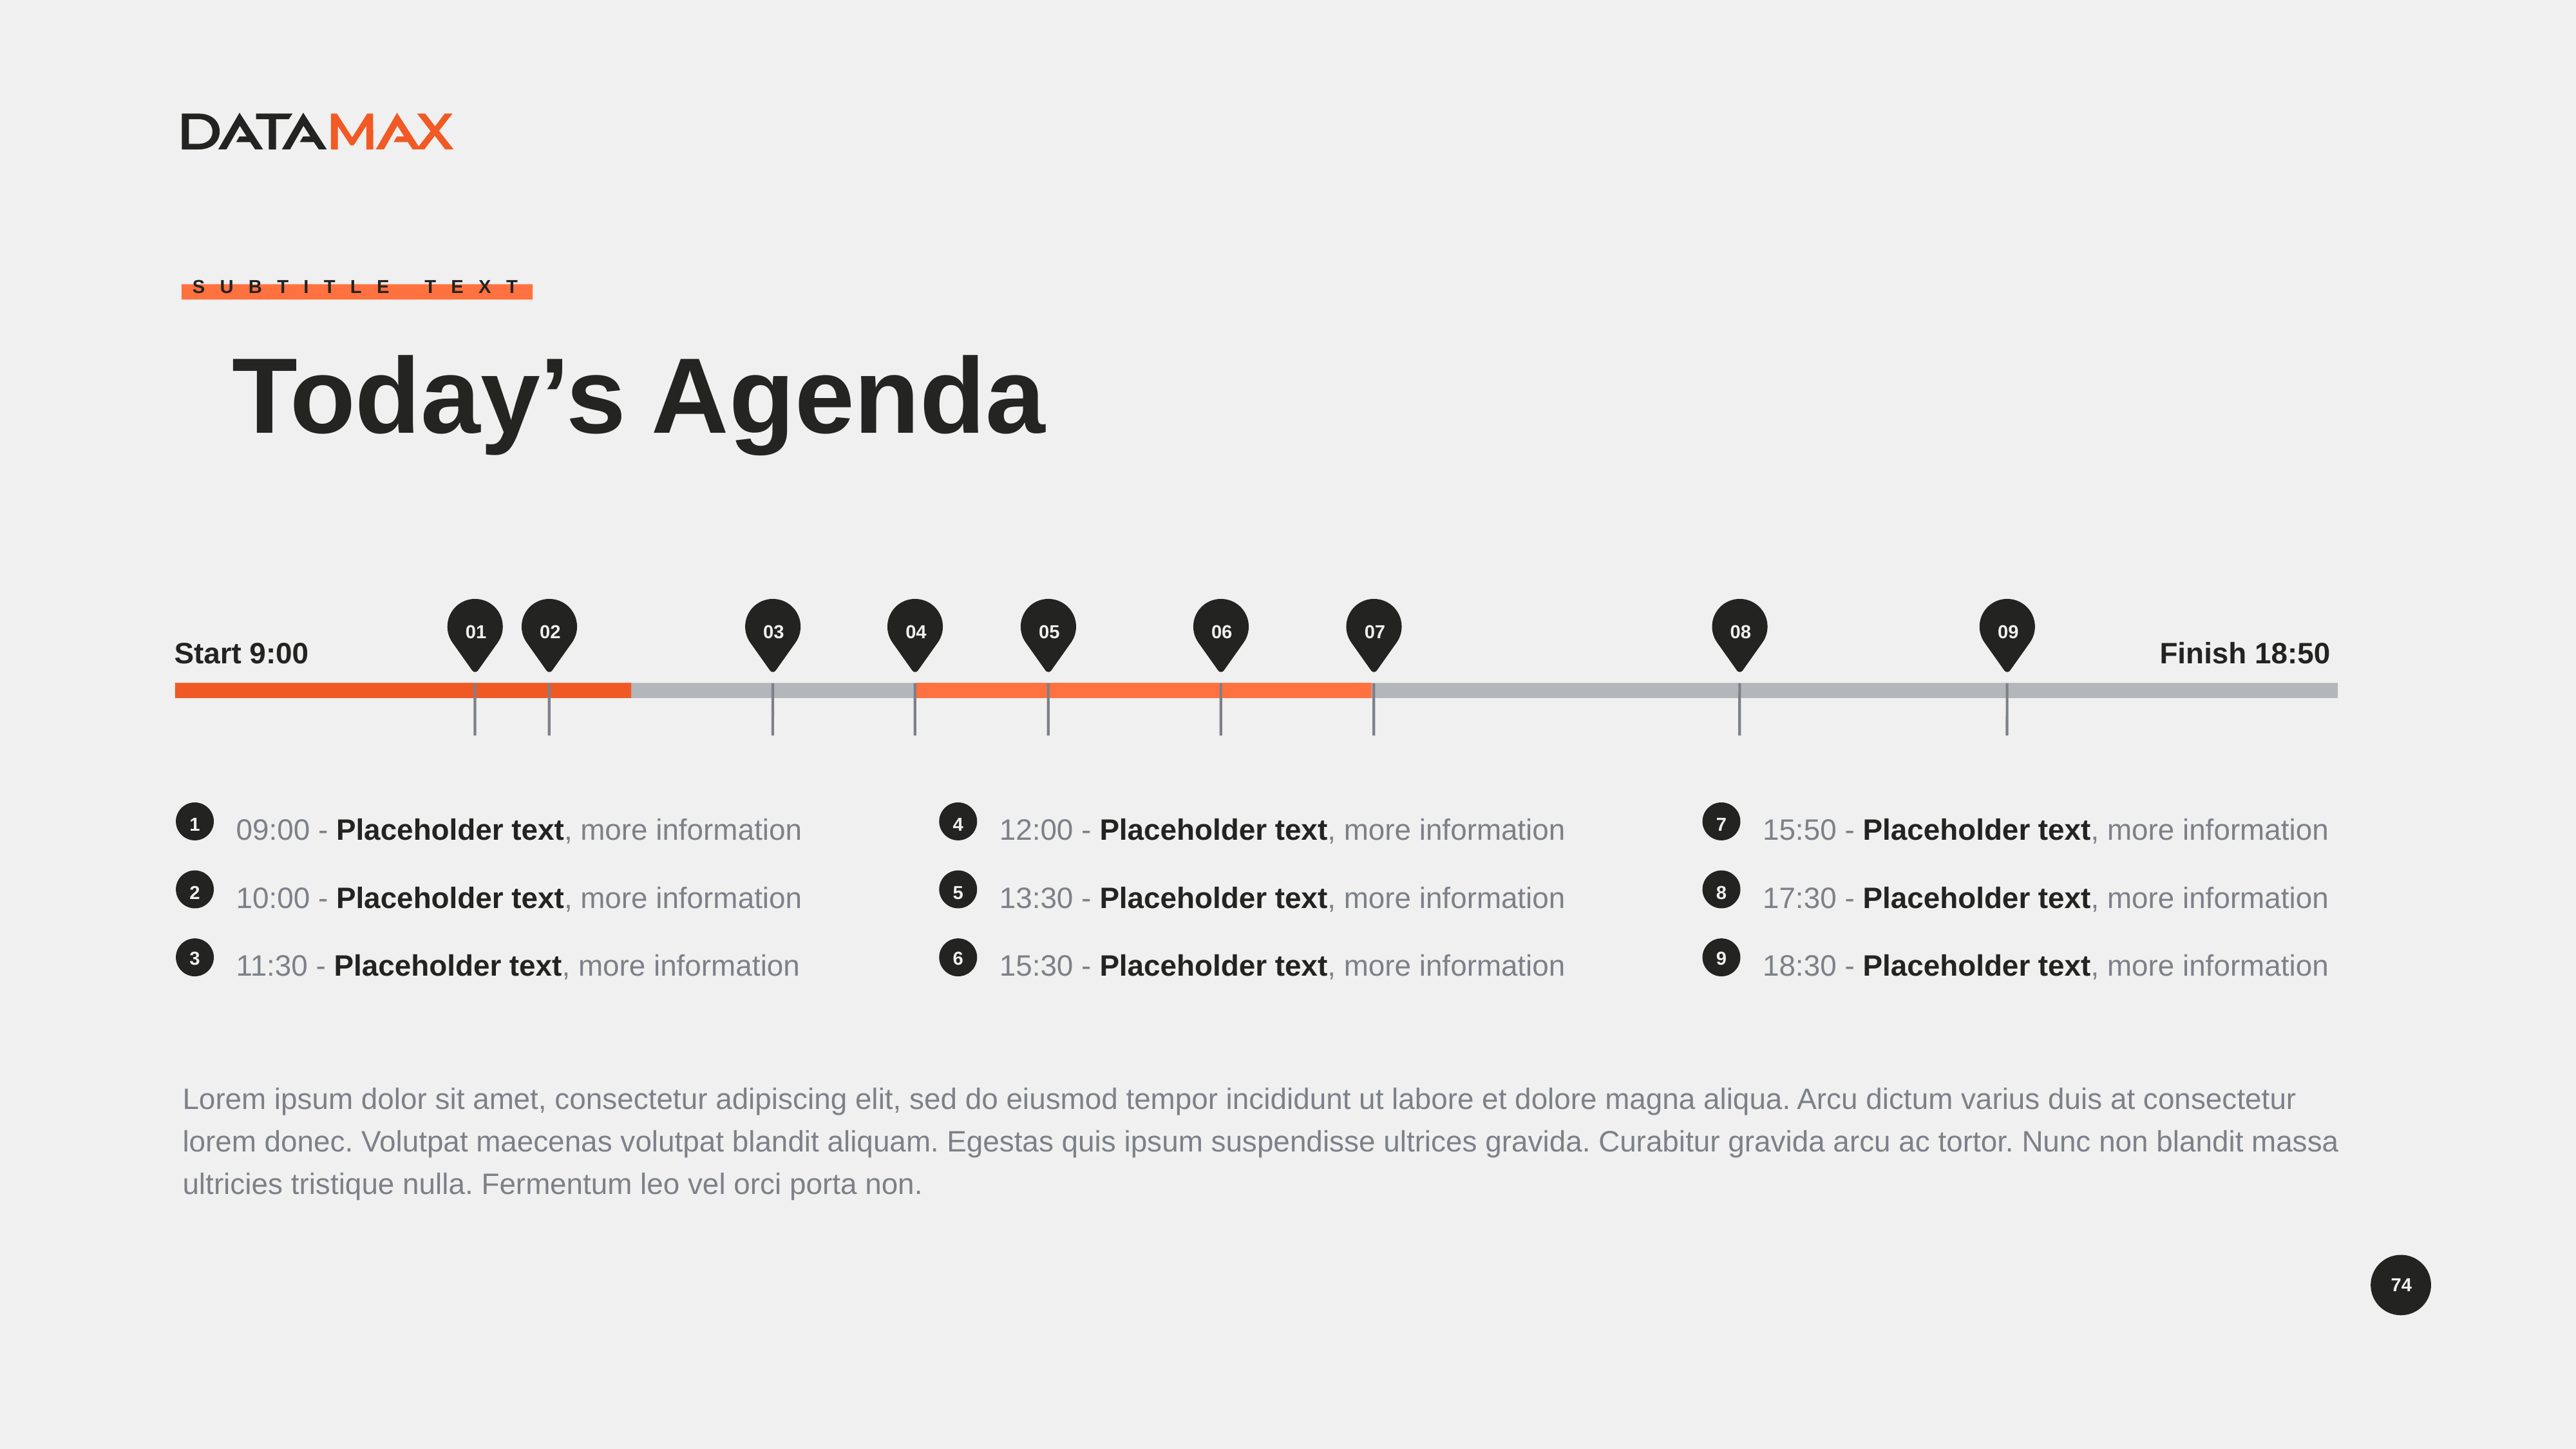

Subtitle Text

Today’s Agenda

01
02
03
04
05
06
07
08
09

Start 9:00
Finish 18:50

09:00 - Placeholder text, more information

1
10:00 - Placeholder text, more information

2
11:30 - Placeholder text, more information
3

12:00 - Placeholder text, more information

4
13:30 - Placeholder text, more information

5
15:30 - Placeholder text, more information
6

15:50 - Placeholder text, more information

7
17:30 - Placeholder text, more information

8
18:30 - Placeholder text, more information
9

Lorem ipsum dolor sit amet, consectetur adipiscing elit, sed do eiusmod tempor incididunt ut labore et dolore magna aliqua. Arcu dictum varius duis at consectetur lorem donec. Volutpat maecenas volutpat blandit aliquam. Egestas quis ipsum suspendisse ultrices gravida. Curabitur gravida arcu ac tortor. Nunc non blandit massa ultricies tristique nulla. Fermentum leo vel orci porta non.
74